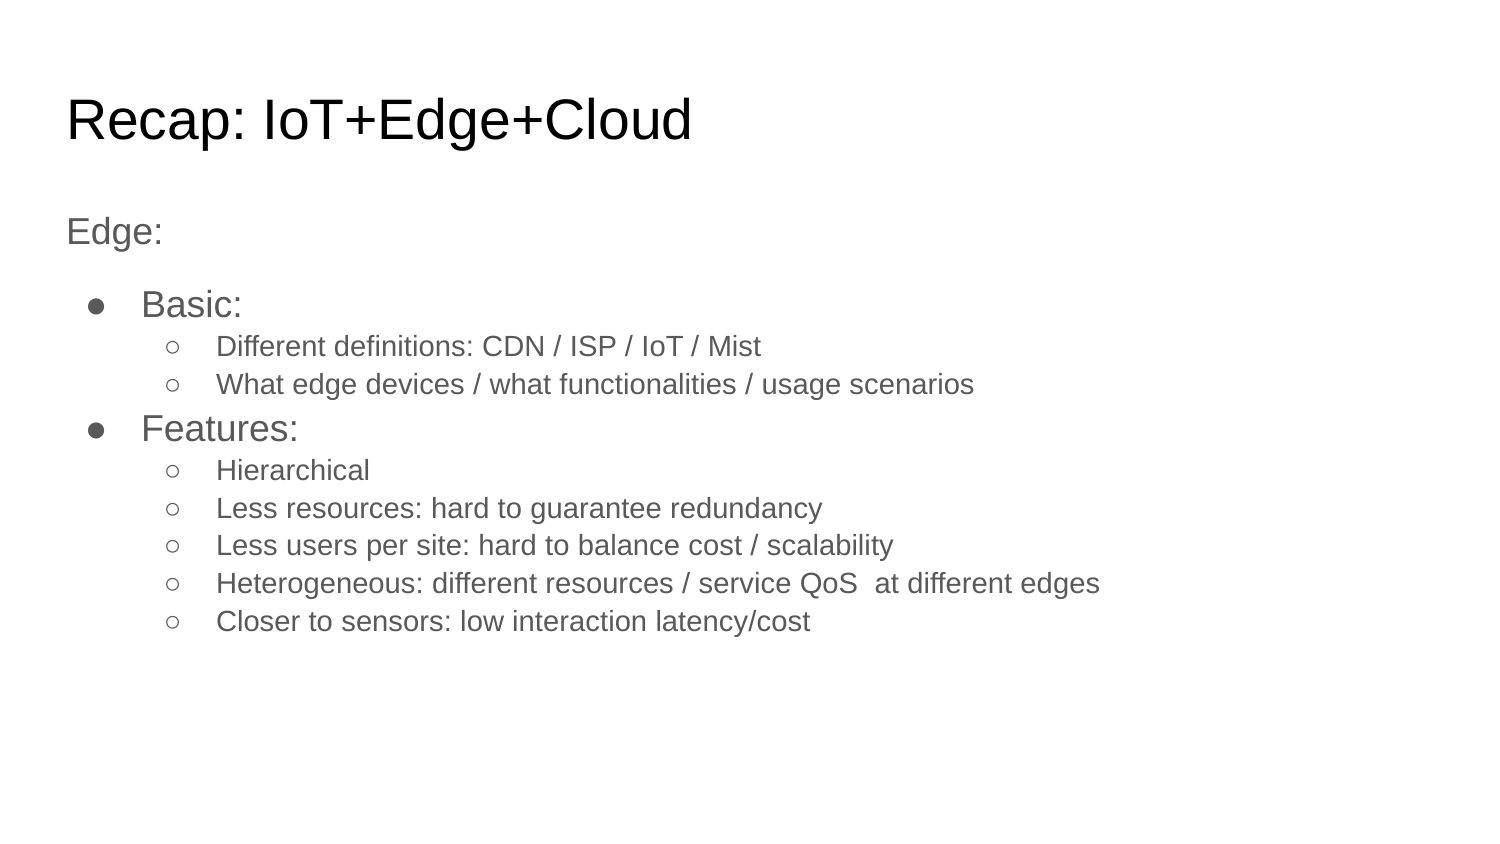

# Recap: IoT+Edge+Cloud

Edge:
Basic:
Different definitions: CDN / ISP / IoT / Mist
What edge devices / what functionalities / usage scenarios
Features:
Hierarchical
Less resources: hard to guarantee redundancy
Less users per site: hard to balance cost / scalability
Heterogeneous: different resources / service QoS  at different edges
Closer to sensors: low interaction latency/cost